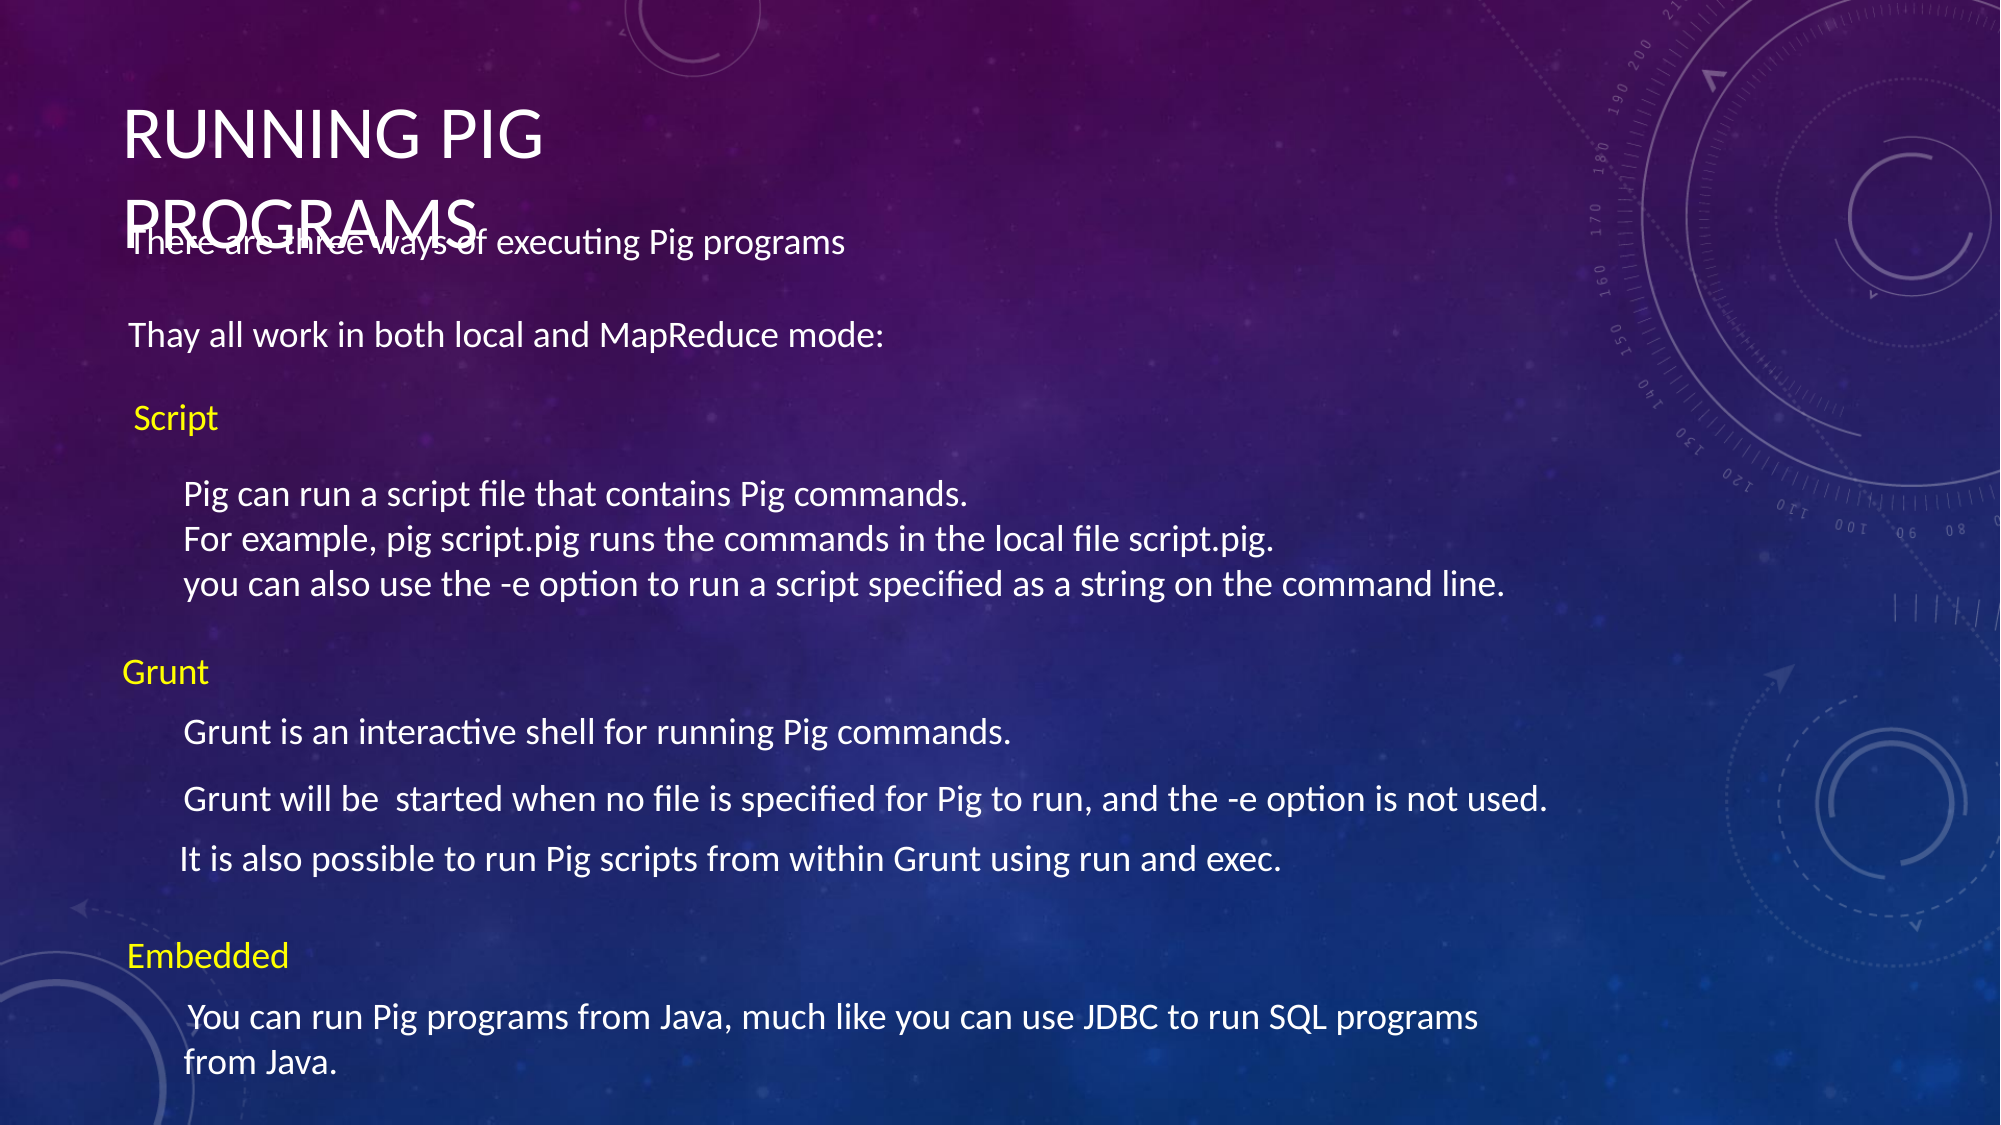

# RUNNING PIG PROGRAMS
There are three ways of executing Pig programs

Thay all work in both local and MapReduce mode:
Script
Pig can run a script file that contains Pig commands.
For example, pig script.pig runs the commands in the local file script.pig.
you can also use the -e option to run a script specified as a string on the command line.
Grunt
Grunt is an interactive shell for running Pig commands.
Grunt will be started when no file is specified for Pig to run, and the -e option is not used. It is also possible to run Pig scripts from within Grunt using run and exec.

Embedded
You can run Pig programs from Java, much like you can use JDBC to run SQL programs from Java.